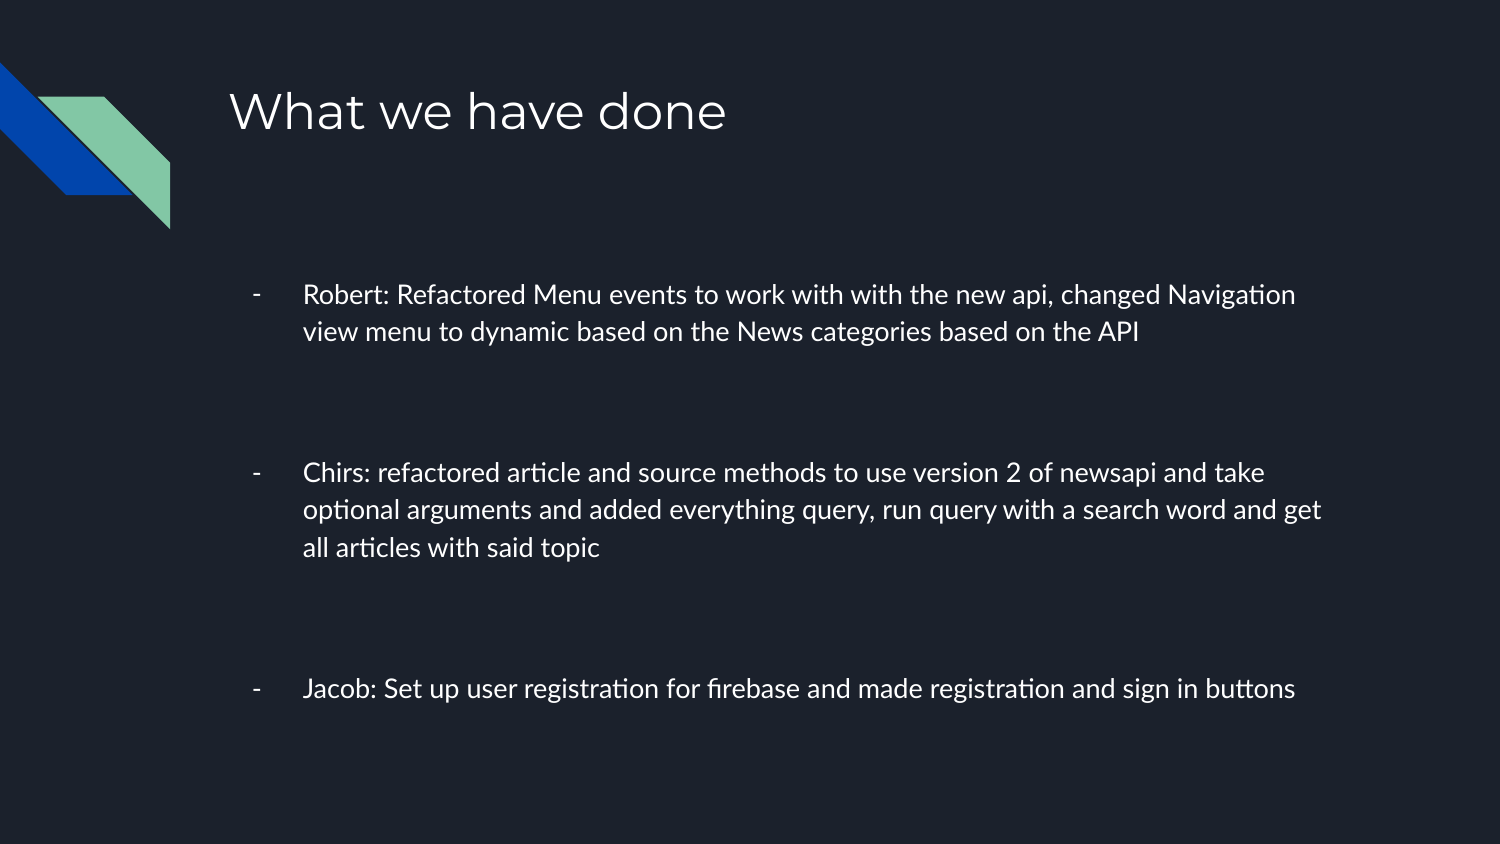

# What we have done
Robert: Refactored Menu events to work with with the new api, changed Navigation view menu to dynamic based on the News categories based on the API

Chirs: refactored article and source methods to use version 2 of newsapi and take optional arguments and added everything query, run query with a search word and get all articles with said topic

Jacob: Set up user registration for firebase and made registration and sign in buttons